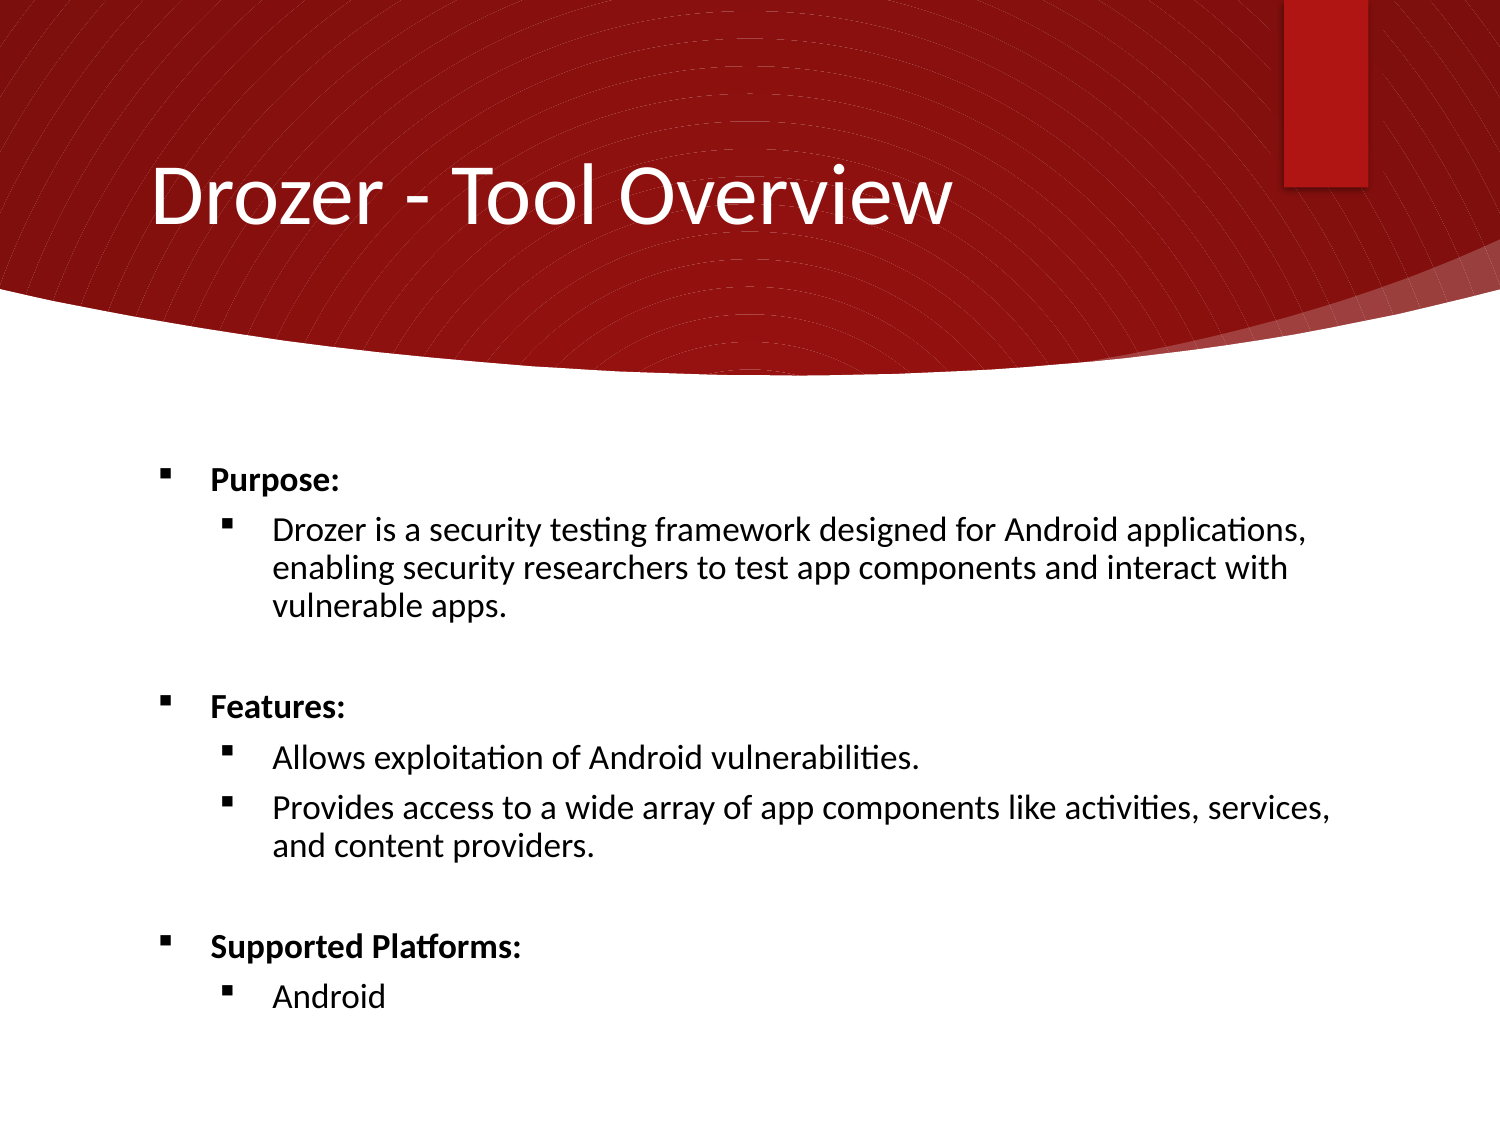

# Drozer - Tool Overview

Purpose:
Drozer is a security testing framework designed for Android applications, enabling security researchers to test app components and interact with vulnerable apps.

Features:
Allows exploitation of Android vulnerabilities.
Provides access to a wide array of app components like activities, services, and content providers.

Supported Platforms:
Android